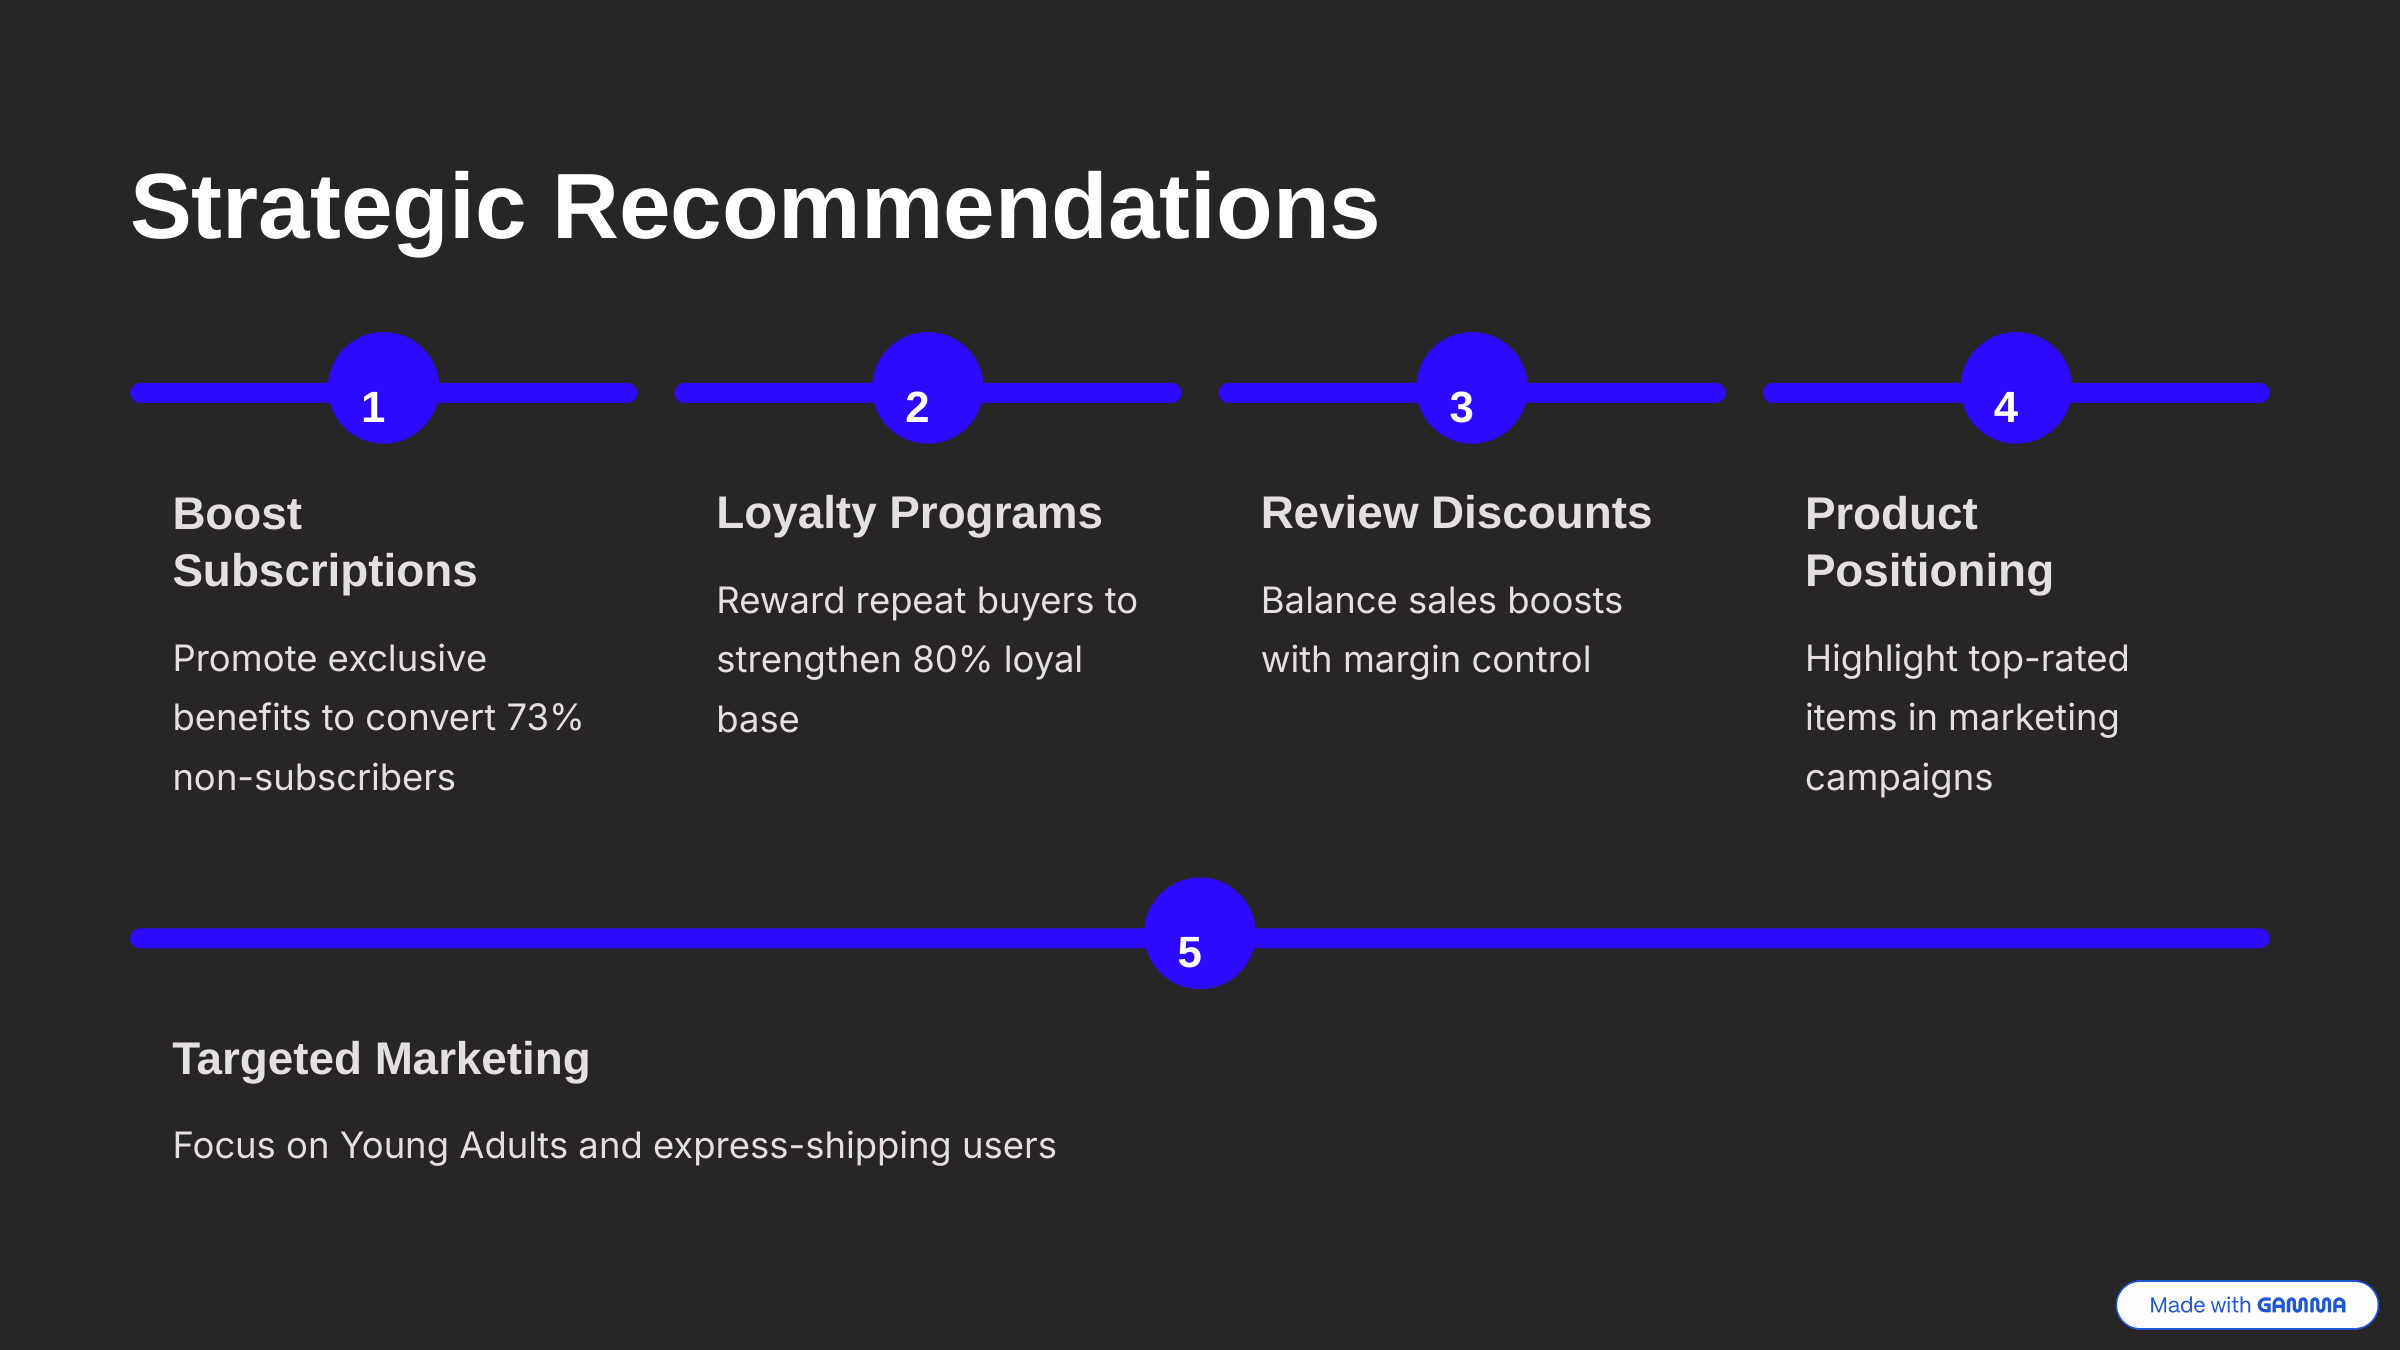

Strategic Recommendations

1
2
3
4

Boost Subscriptions
Loyalty Programs
Review Discounts
Product Positioning
Reward repeat buyers to strengthen 80% loyal base
Balance sales boosts with margin control
Promote exclusive benefits to convert 73% non-subscribers
Highlight top-rated items in marketing campaigns

5

Targeted Marketing
Focus on Young Adults and express-shipping users